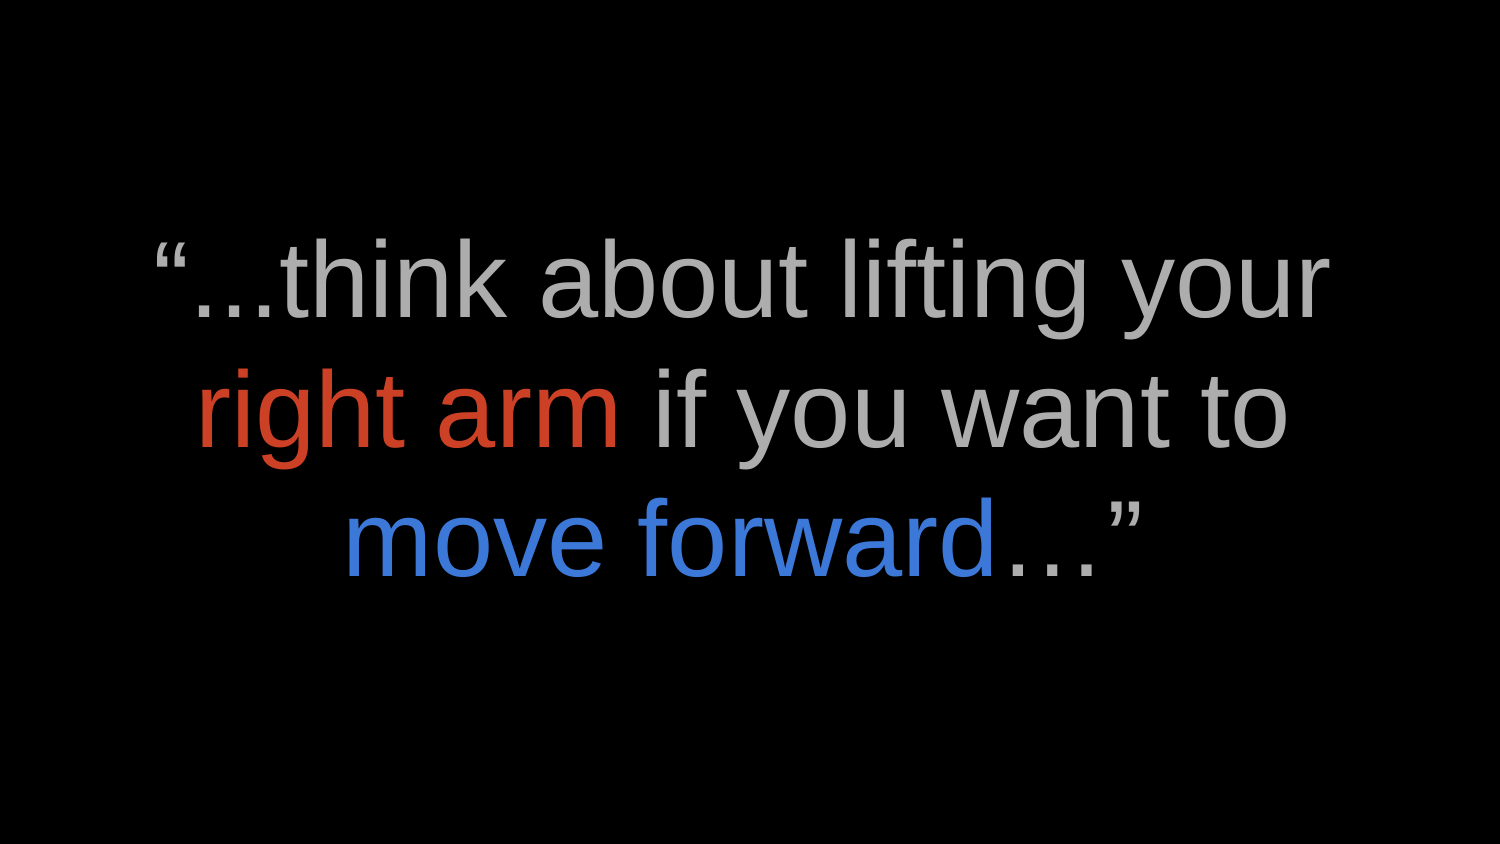

# “...think about lifting your right arm if you want to move forward…”